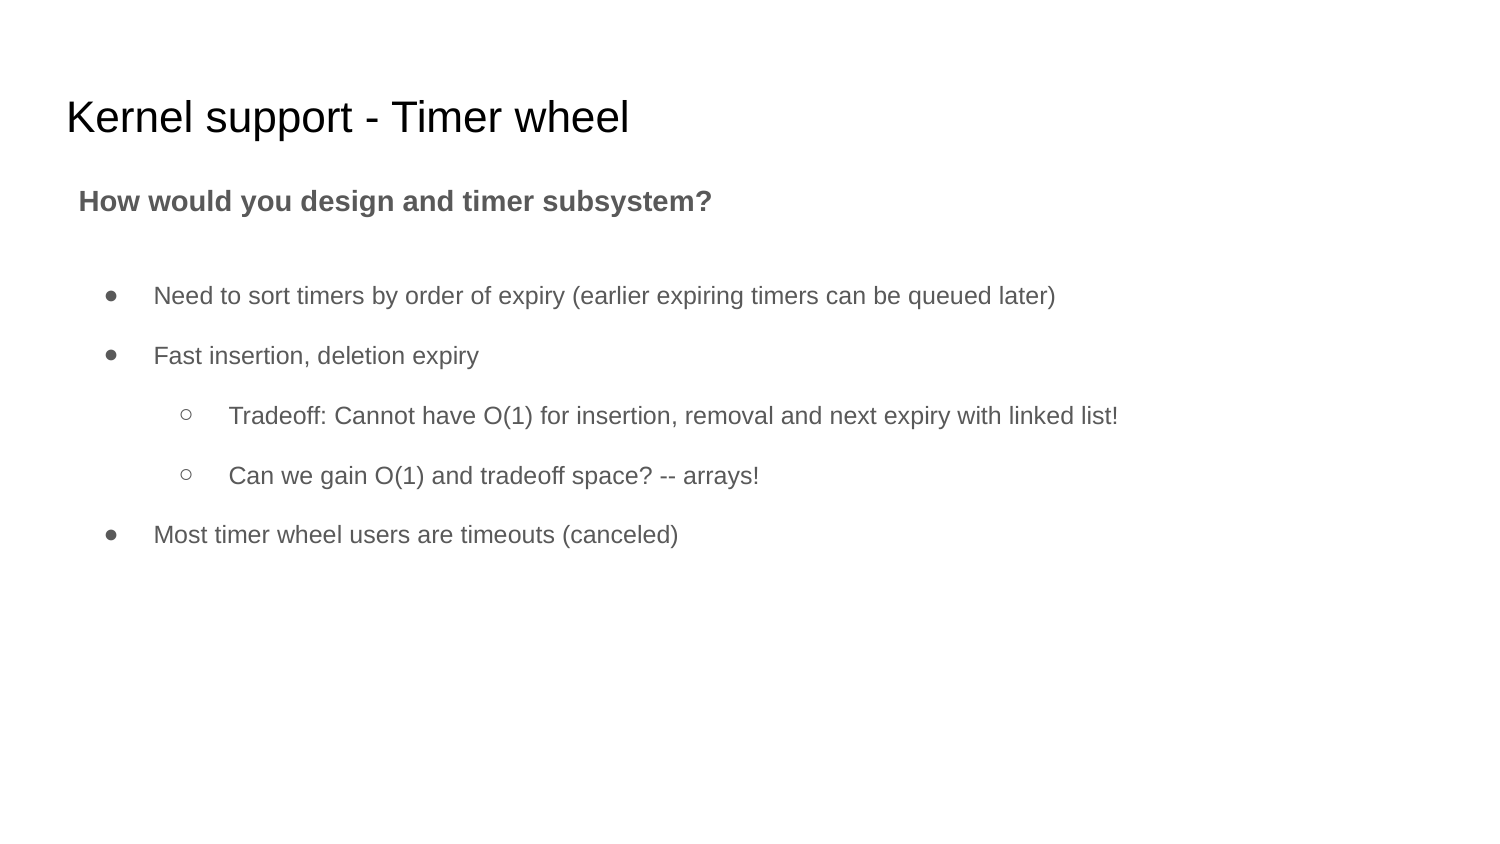

# Kernel support - Timer wheel
How would you design and timer subsystem?

Need to sort timers by order of expiry (earlier expiring timers can be queued later)
Fast insertion, deletion expiry
Tradeoff: Cannot have O(1) for insertion, removal and next expiry with linked list!
Can we gain O(1) and tradeoff space? -- arrays!
Most timer wheel users are timeouts (canceled)